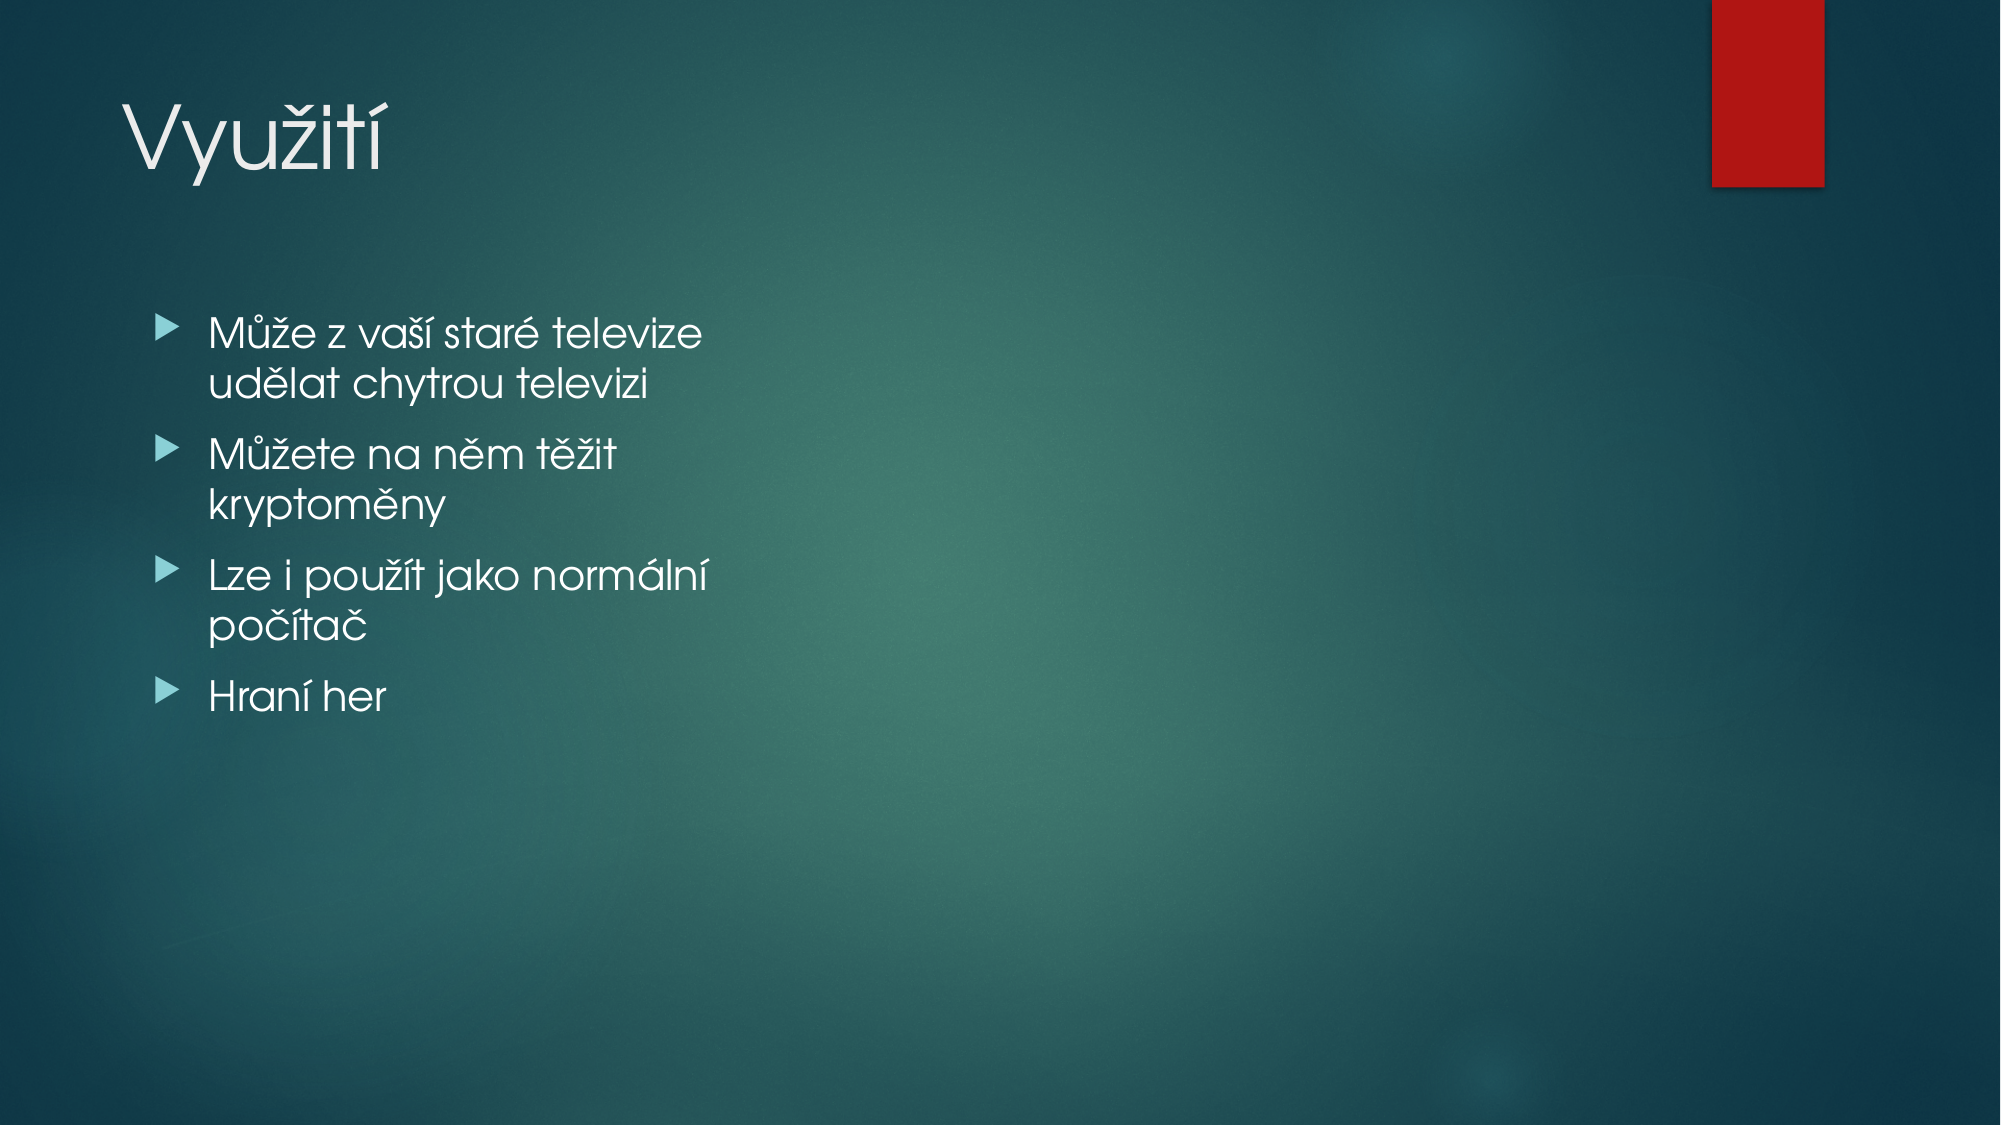

# Využití
Může z vaší staré televize udělat chytrou televizi
Můžete na něm těžit kryptoměny
Lze i použít jako normální počítač
Hraní her